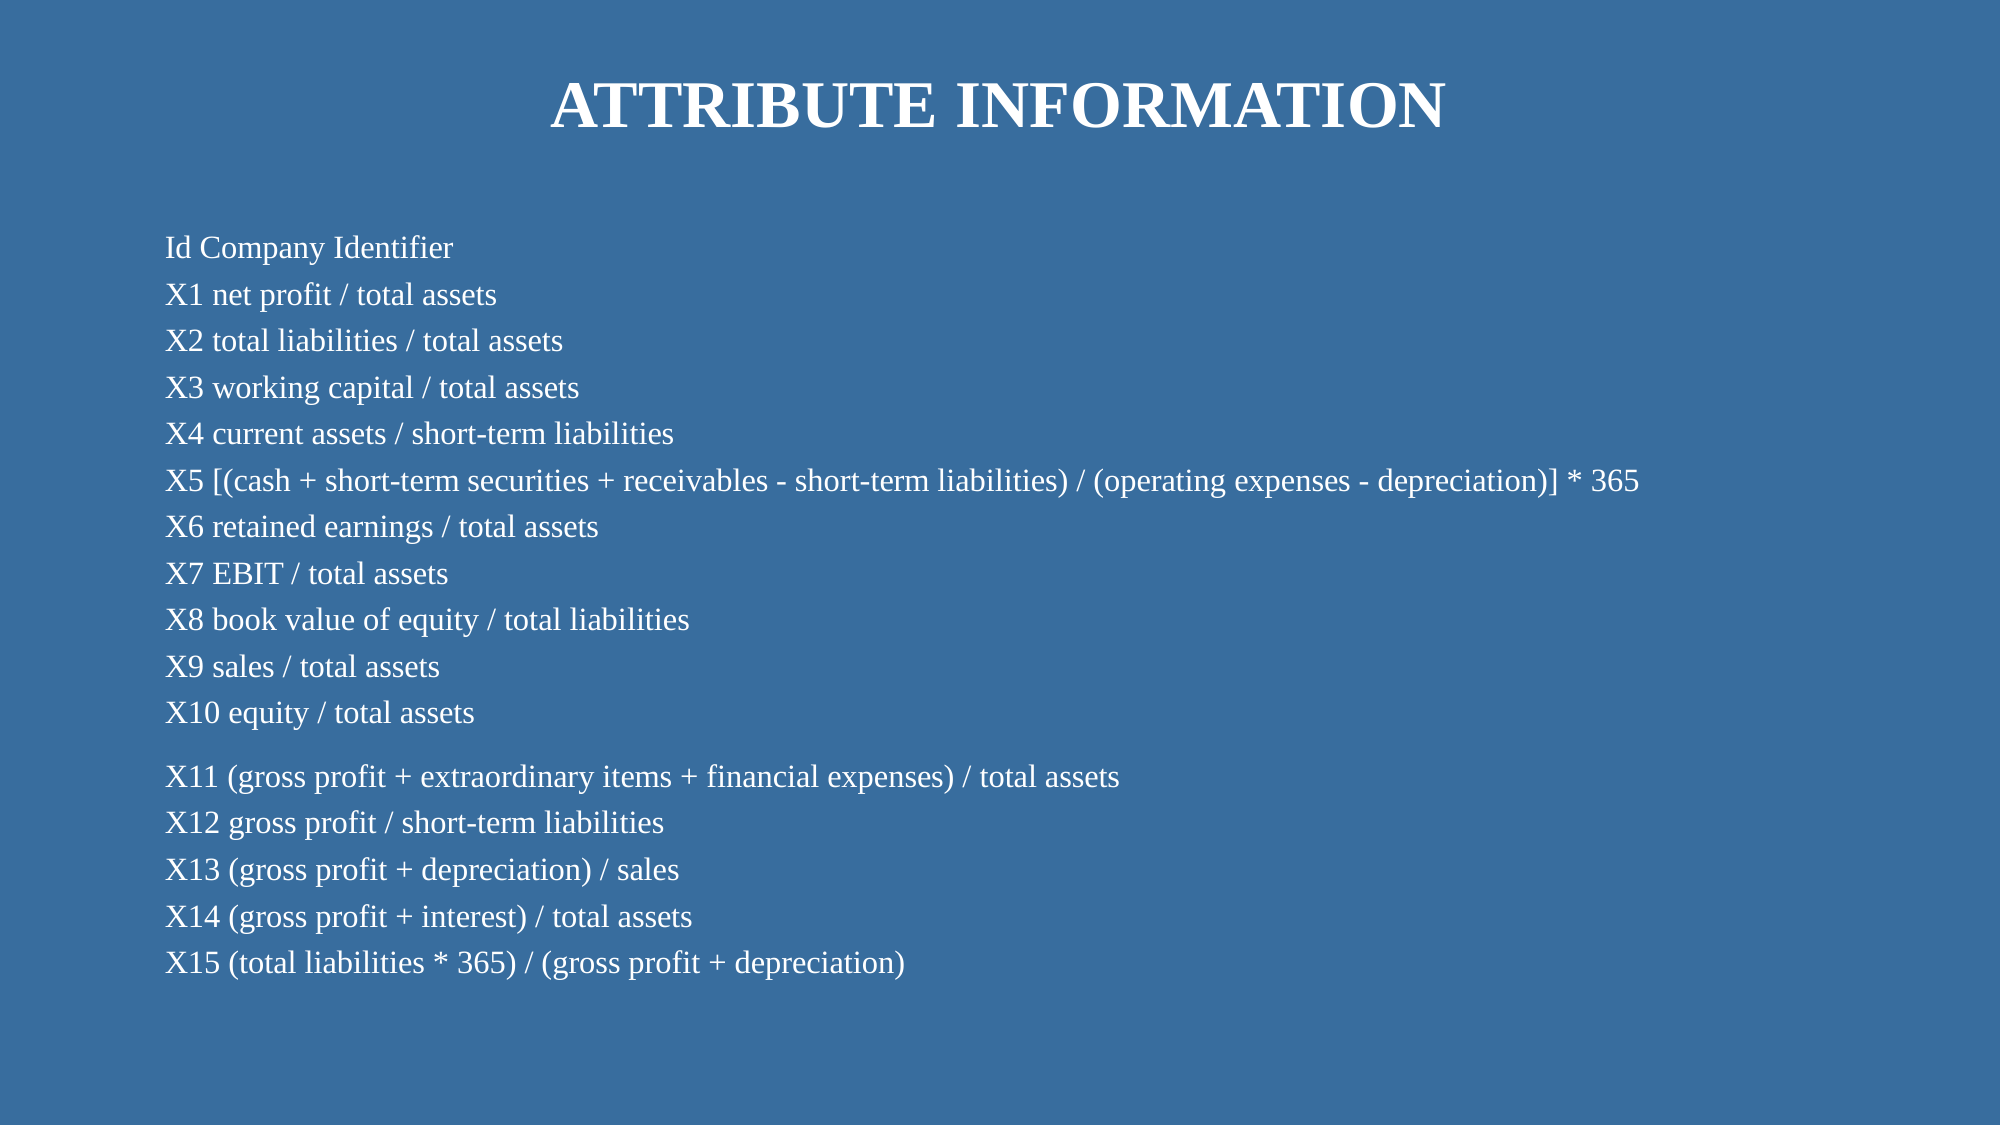

# ATTRIBUTE INFORMATION
Id Company Identifier
X1 net profit / total assets
X2 total liabilities / total assets
X3 working capital / total assets
X4 current assets / short-term liabilities
X5 [(cash + short-term securities + receivables - short-term liabilities) / (operating expenses - depreciation)] * 365
X6 retained earnings / total assets
X7 EBIT / total assets
X8 book value of equity / total liabilities
X9 sales / total assets
X10 equity / total assets
X11 (gross profit + extraordinary items + financial expenses) / total assets
X12 gross profit / short-term liabilities
X13 (gross profit + depreciation) / sales
X14 (gross profit + interest) / total assets
X15 (total liabilities * 365) / (gross profit + depreciation)